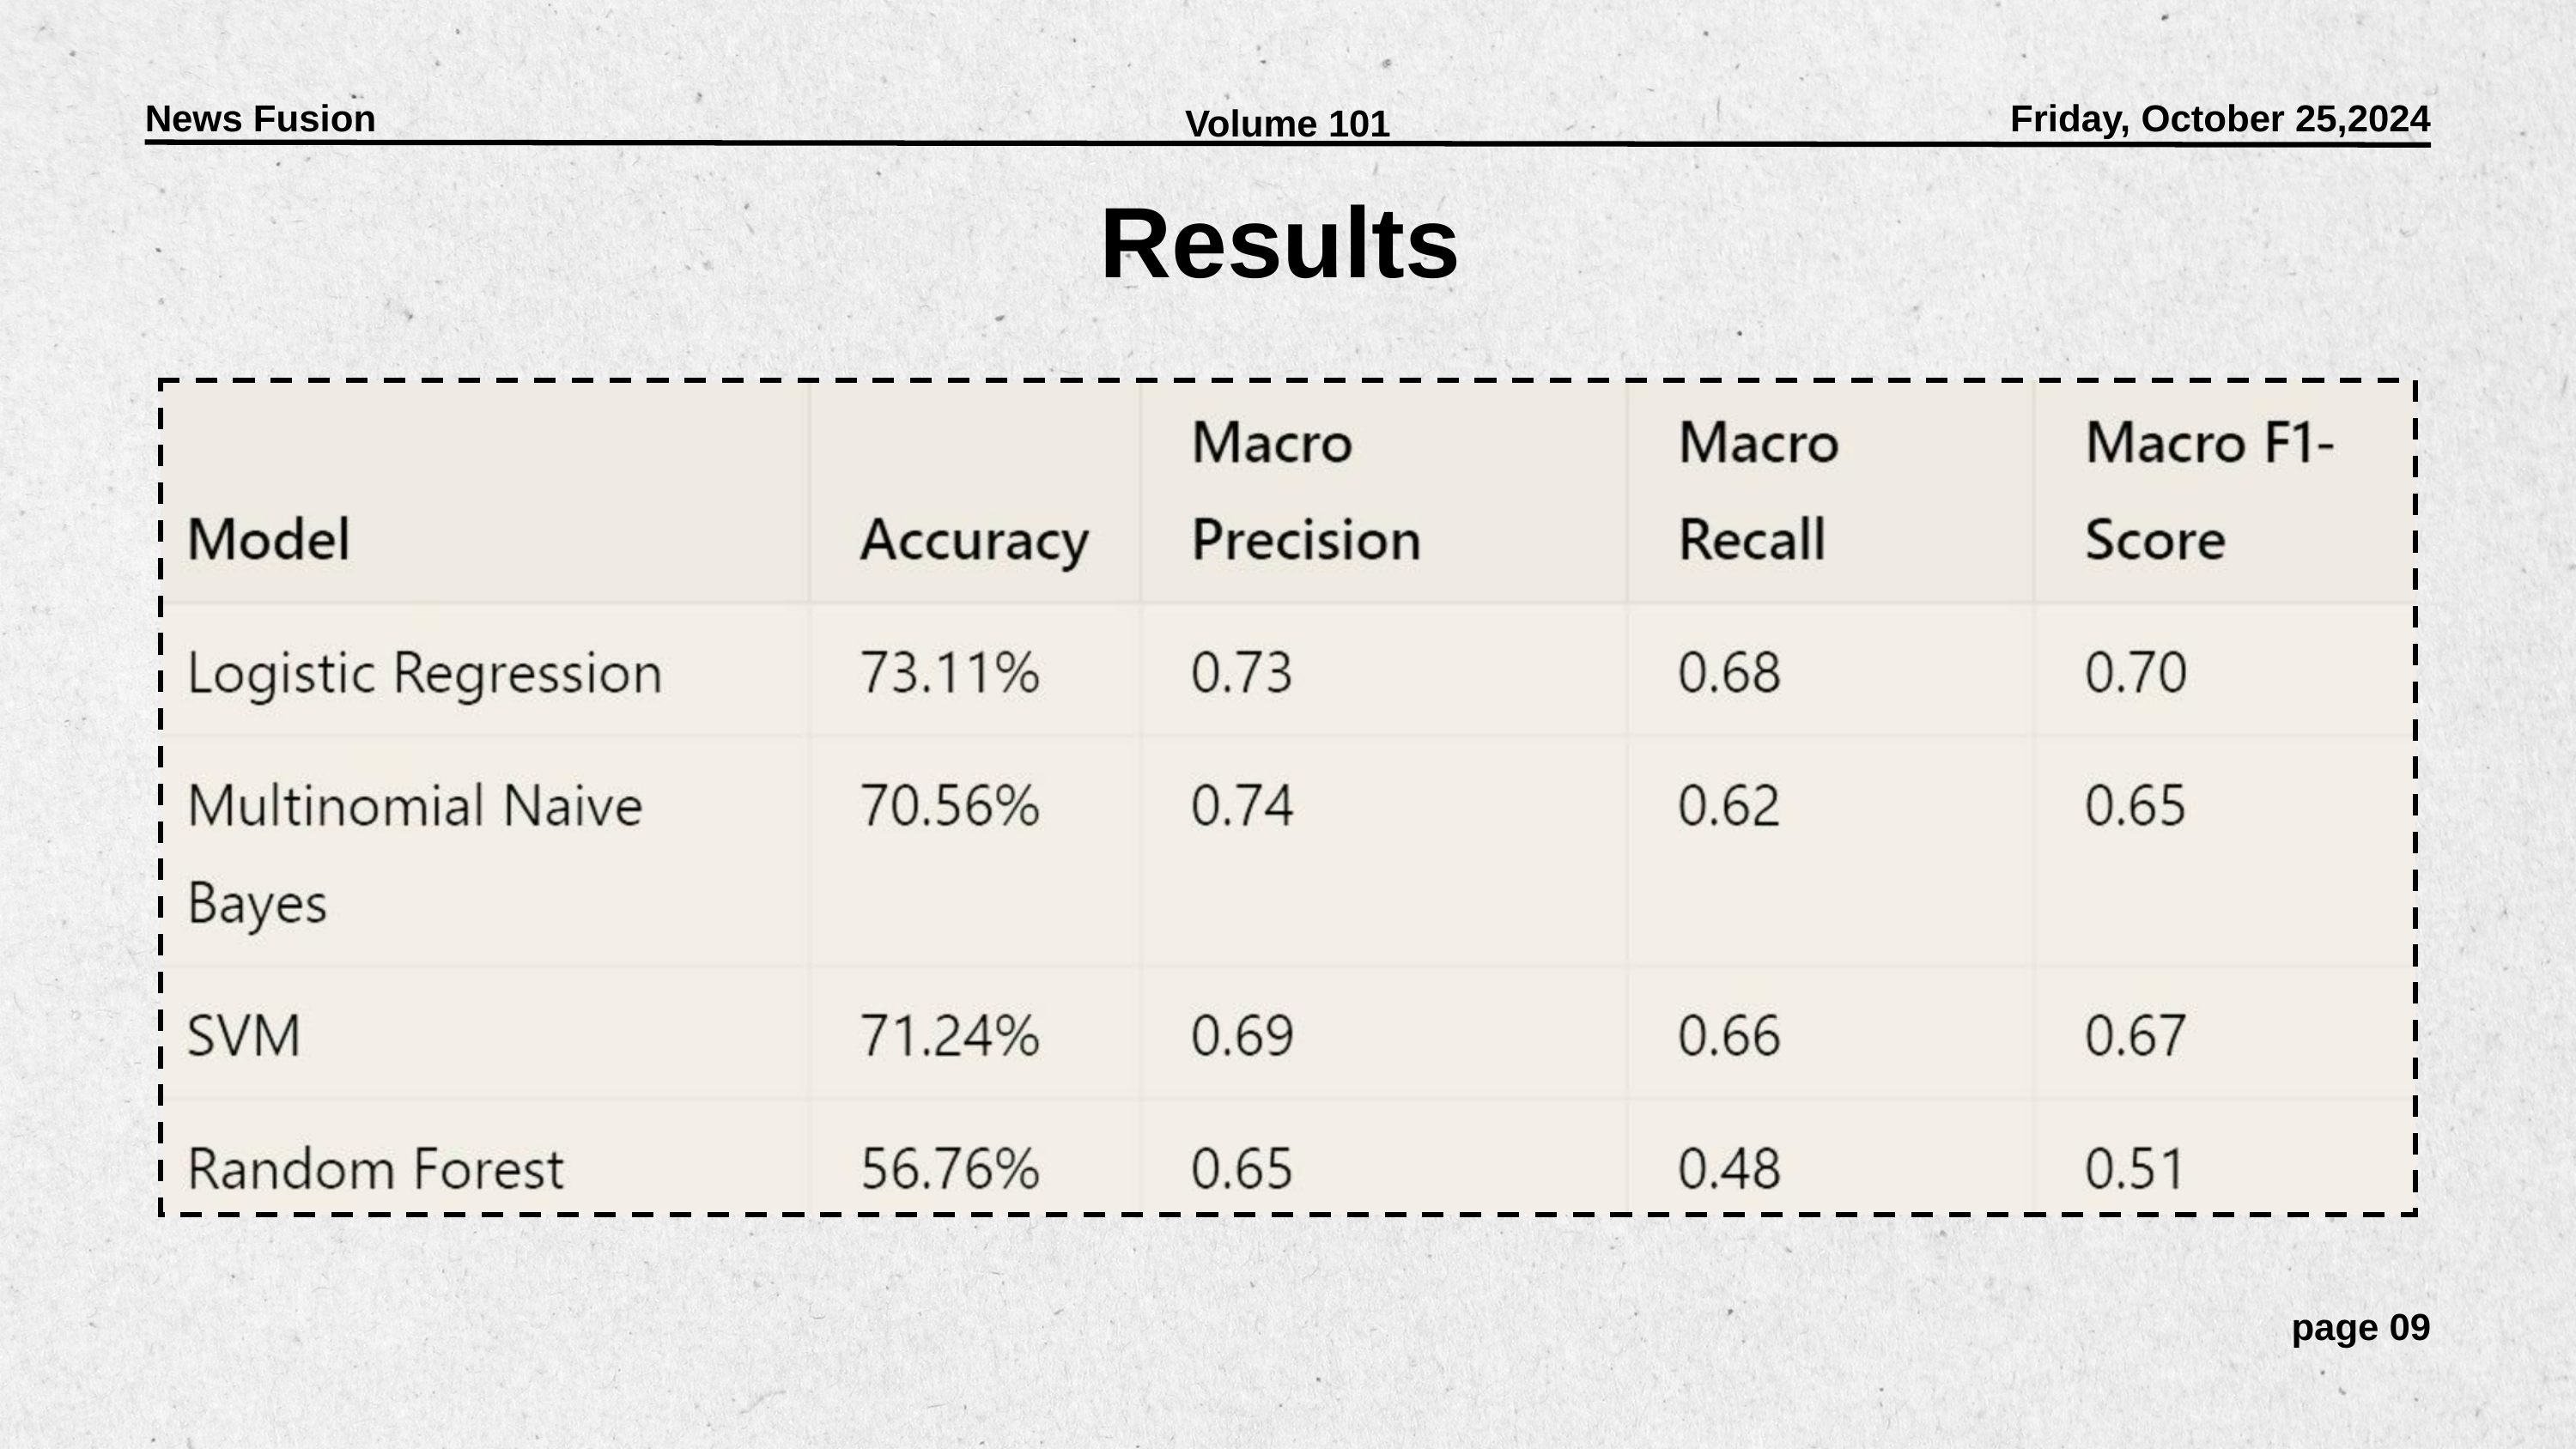

News Fusion
Friday, October 25,2024
Volume 101

Results

page 09